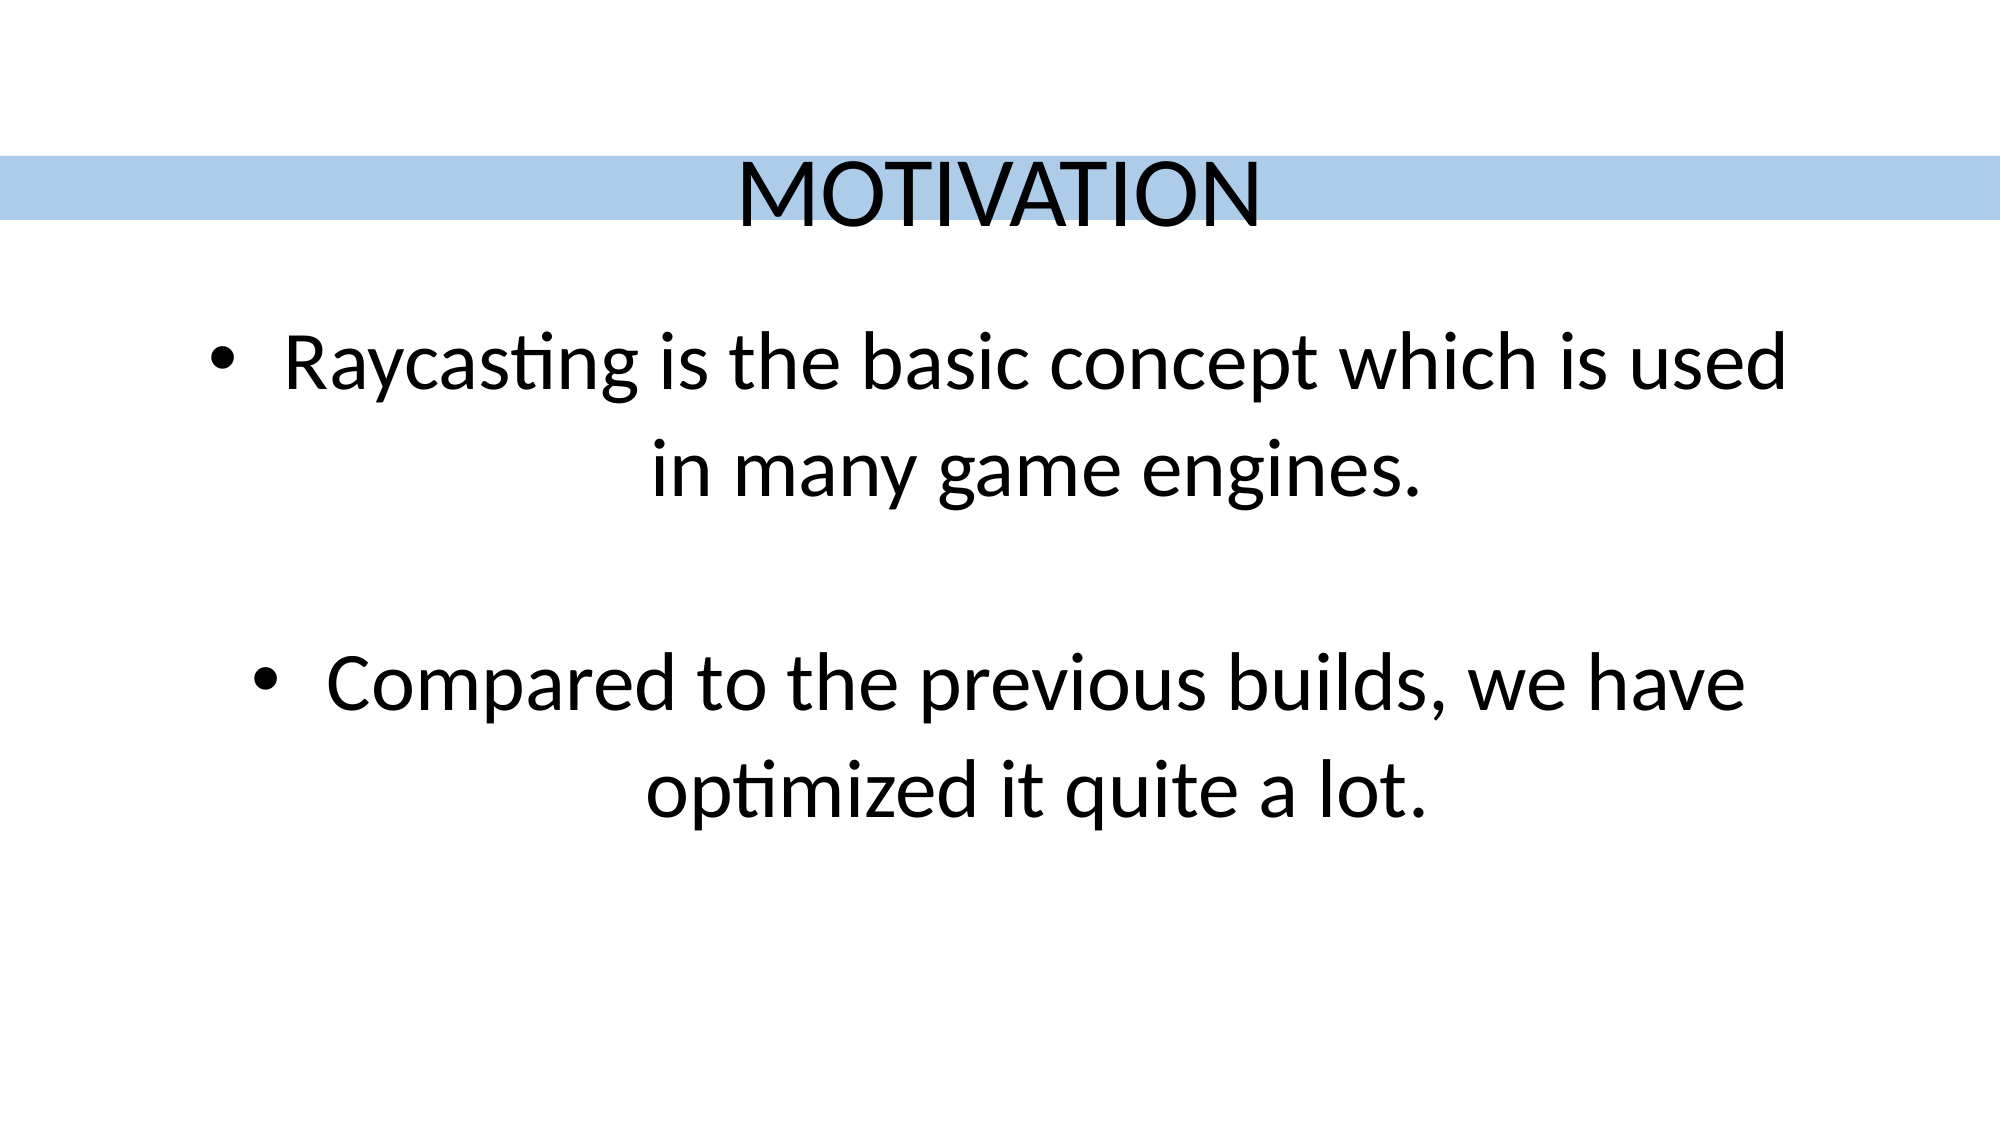

MOTIVATION

Raycasting is the basic concept which is used in many game engines.

Compared to the previous builds, we have optimized it quite a lot.